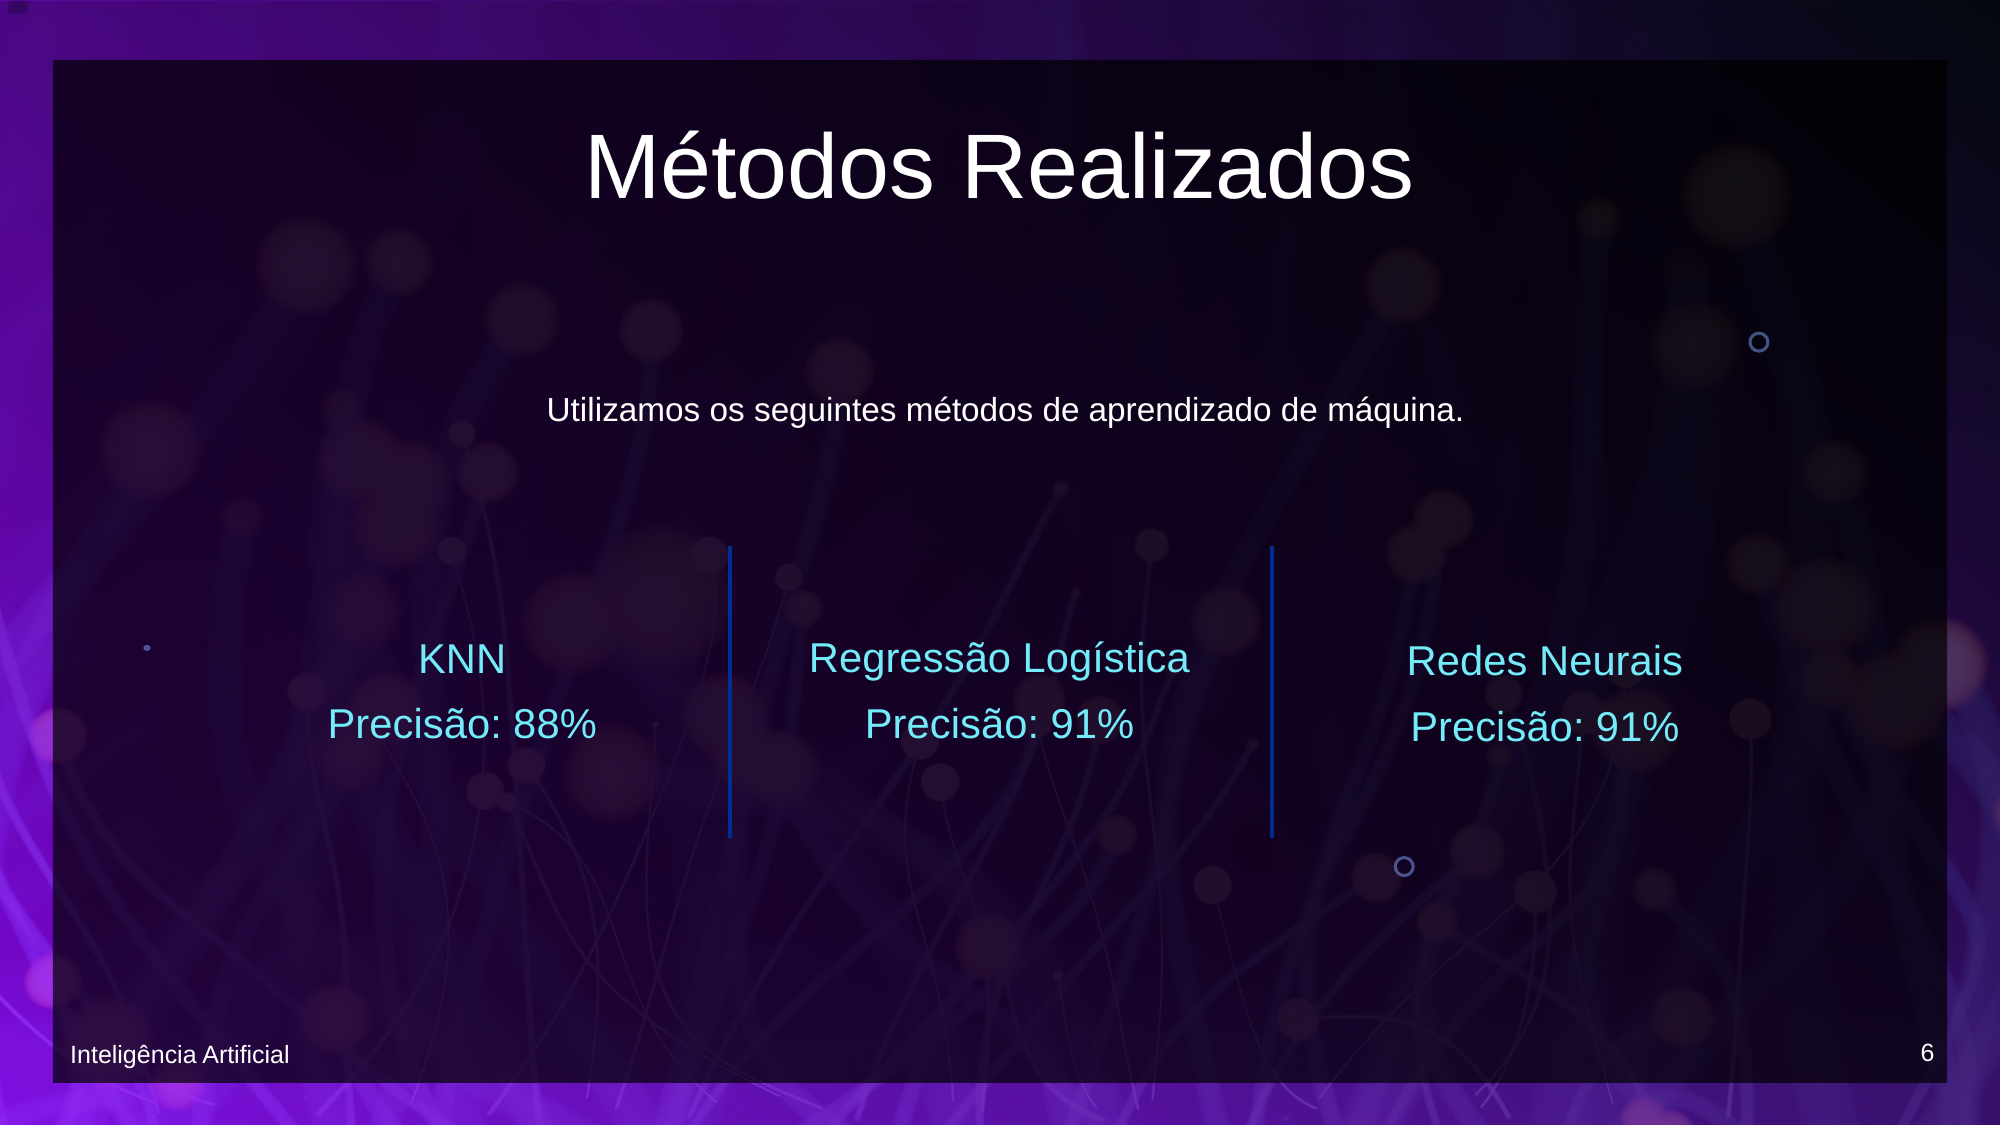

# Métodos Realizados
Utilizamos os seguintes métodos de aprendizado de máquina.

Regressão Logística
Precisão: 91%
KNN
Precisão: 88%

Redes Neurais
Precisão: 91%

6
Inteligência Artificial